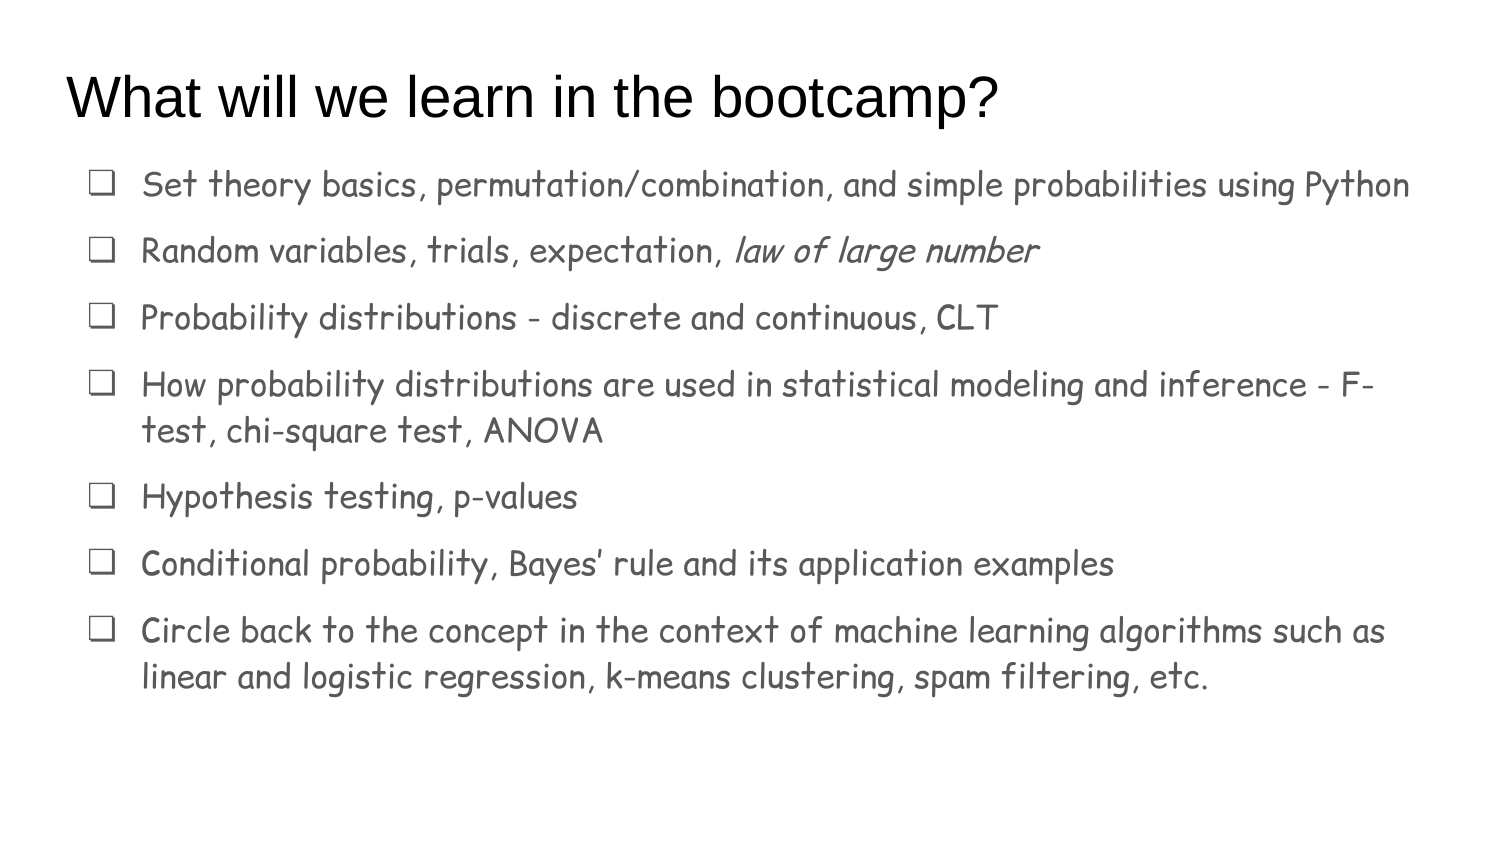

# What will we learn in the bootcamp?
Set theory basics, permutation/combination, and simple probabilities using Python
Random variables, trials, expectation, law of large number
Probability distributions - discrete and continuous, CLT
How probability distributions are used in statistical modeling and inference - F-test, chi-square test, ANOVA
Hypothesis testing, p-values
Conditional probability, Bayes’ rule and its application examples
Circle back to the concept in the context of machine learning algorithms such as linear and logistic regression, k-means clustering, spam filtering, etc.